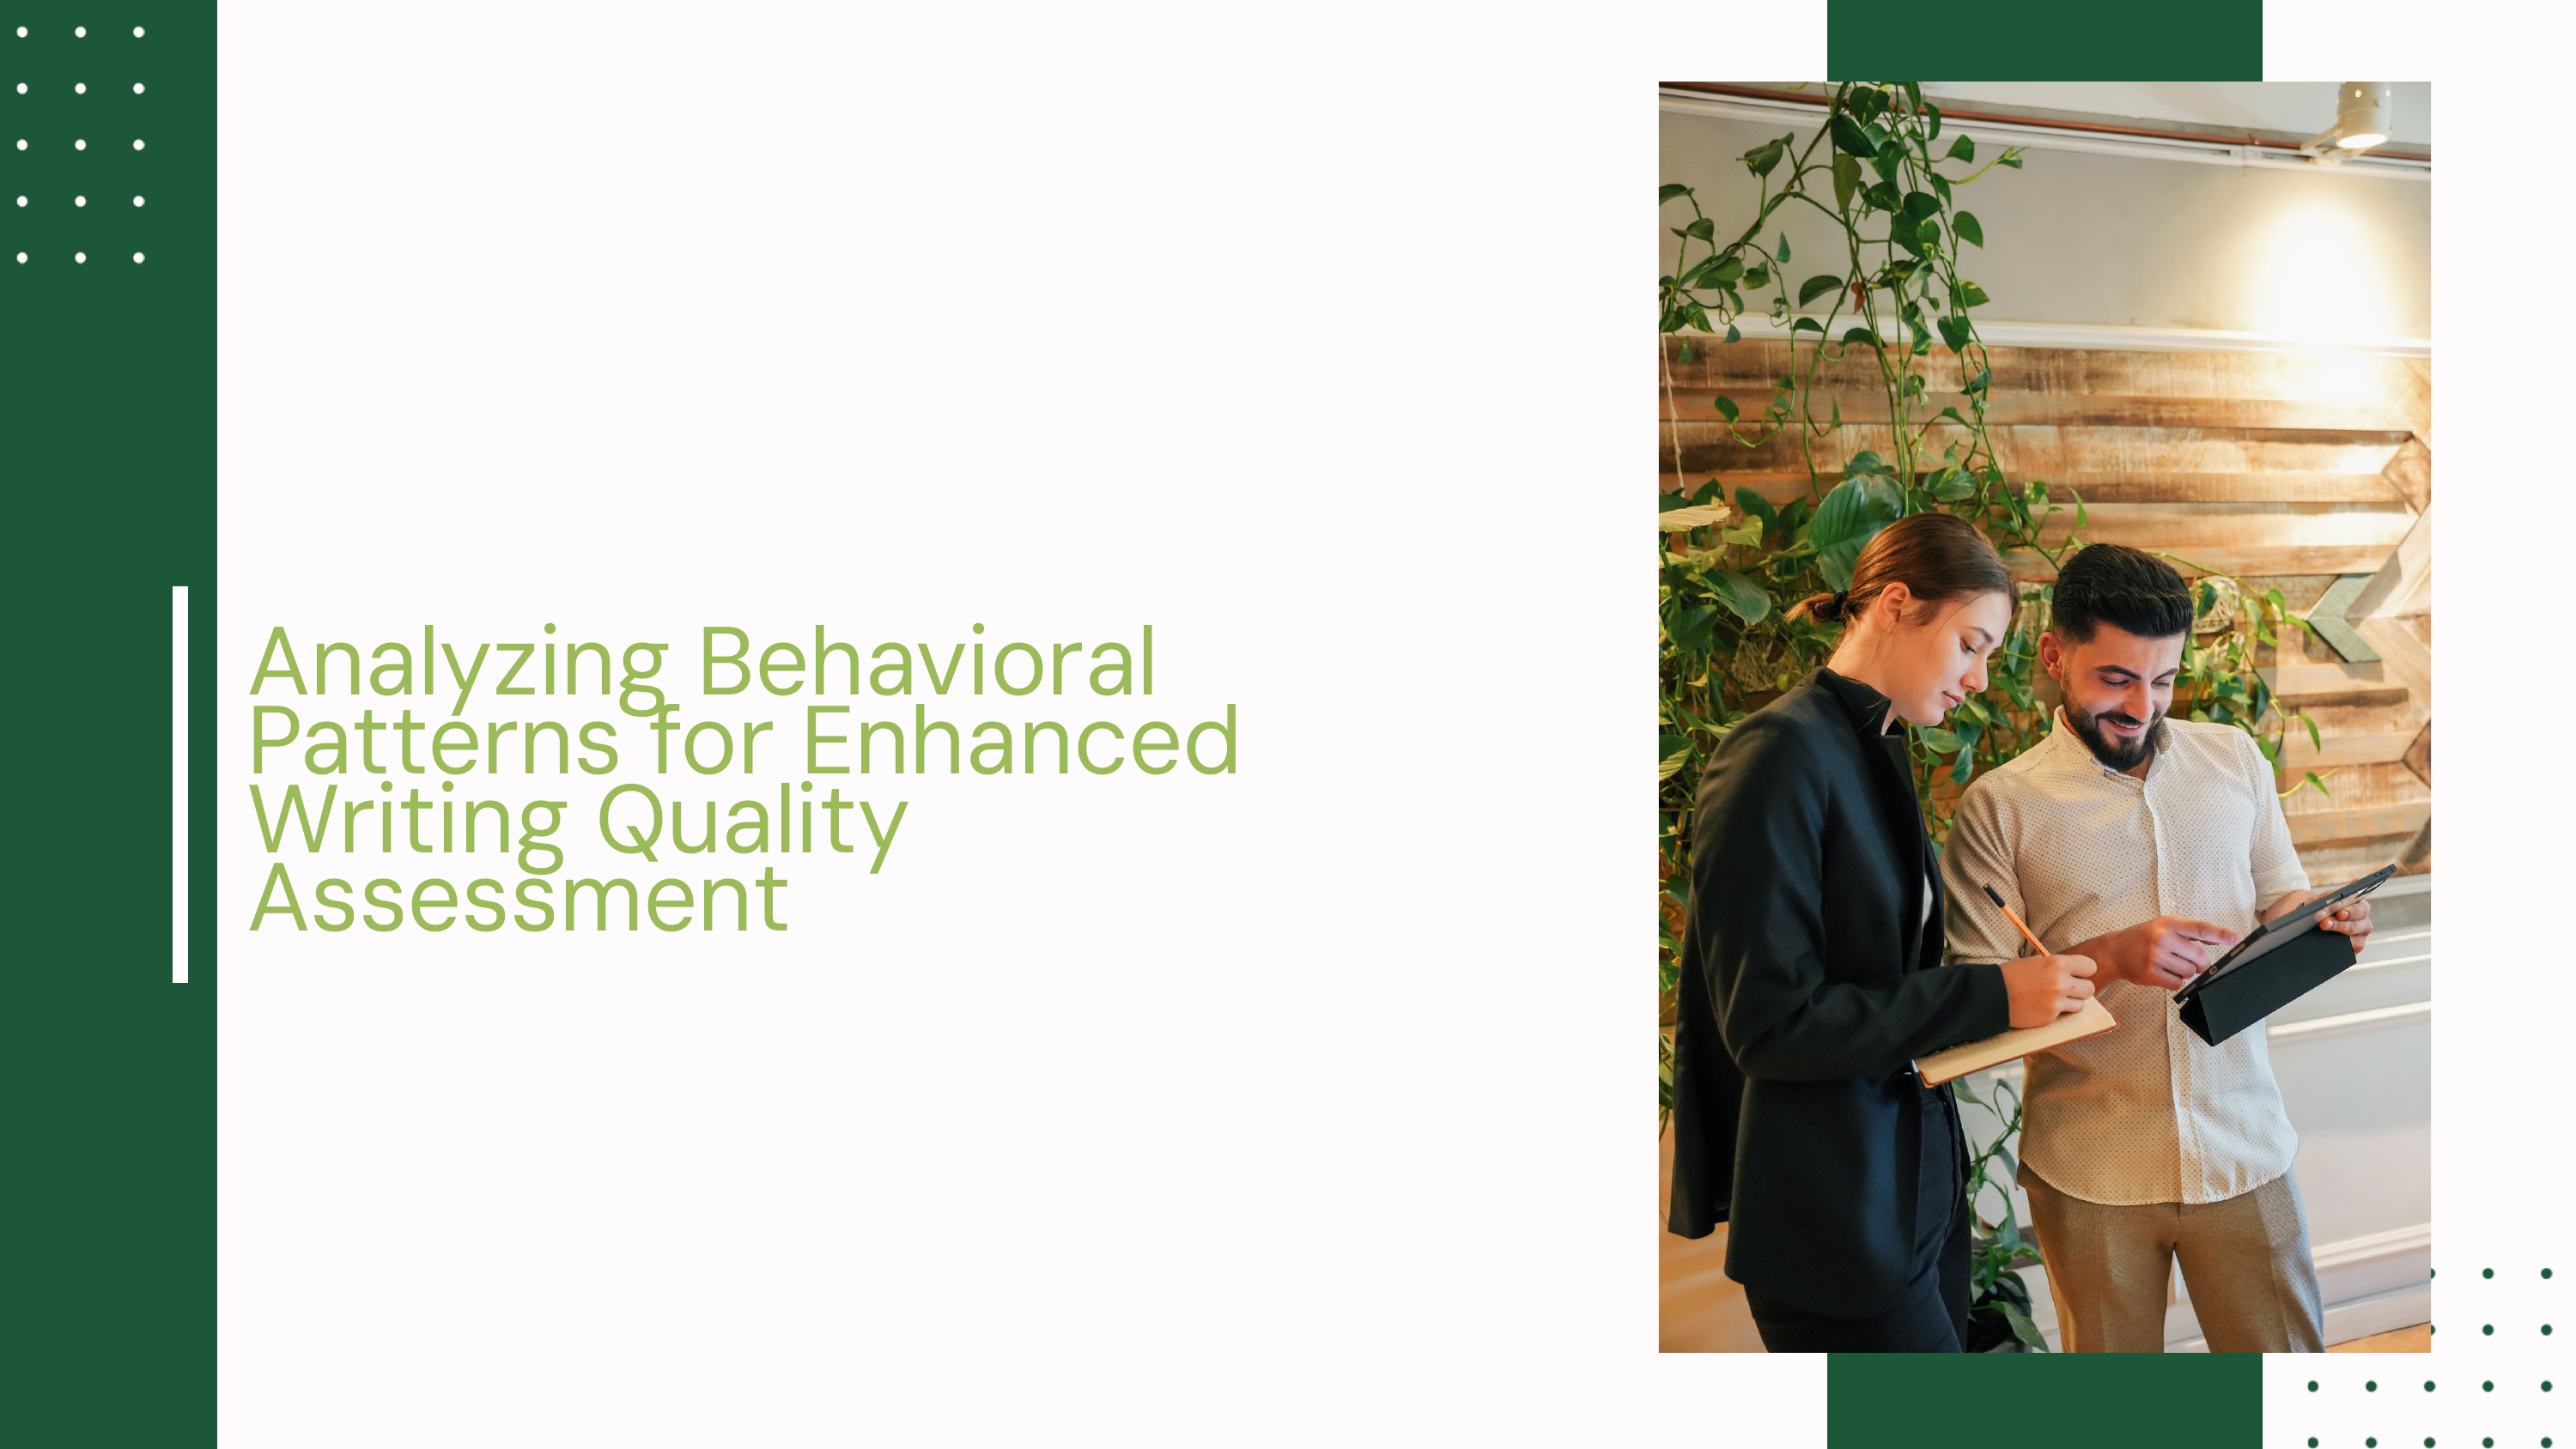

Analyzing Behavioral Patterns for Enhanced Writing Quality Assessment